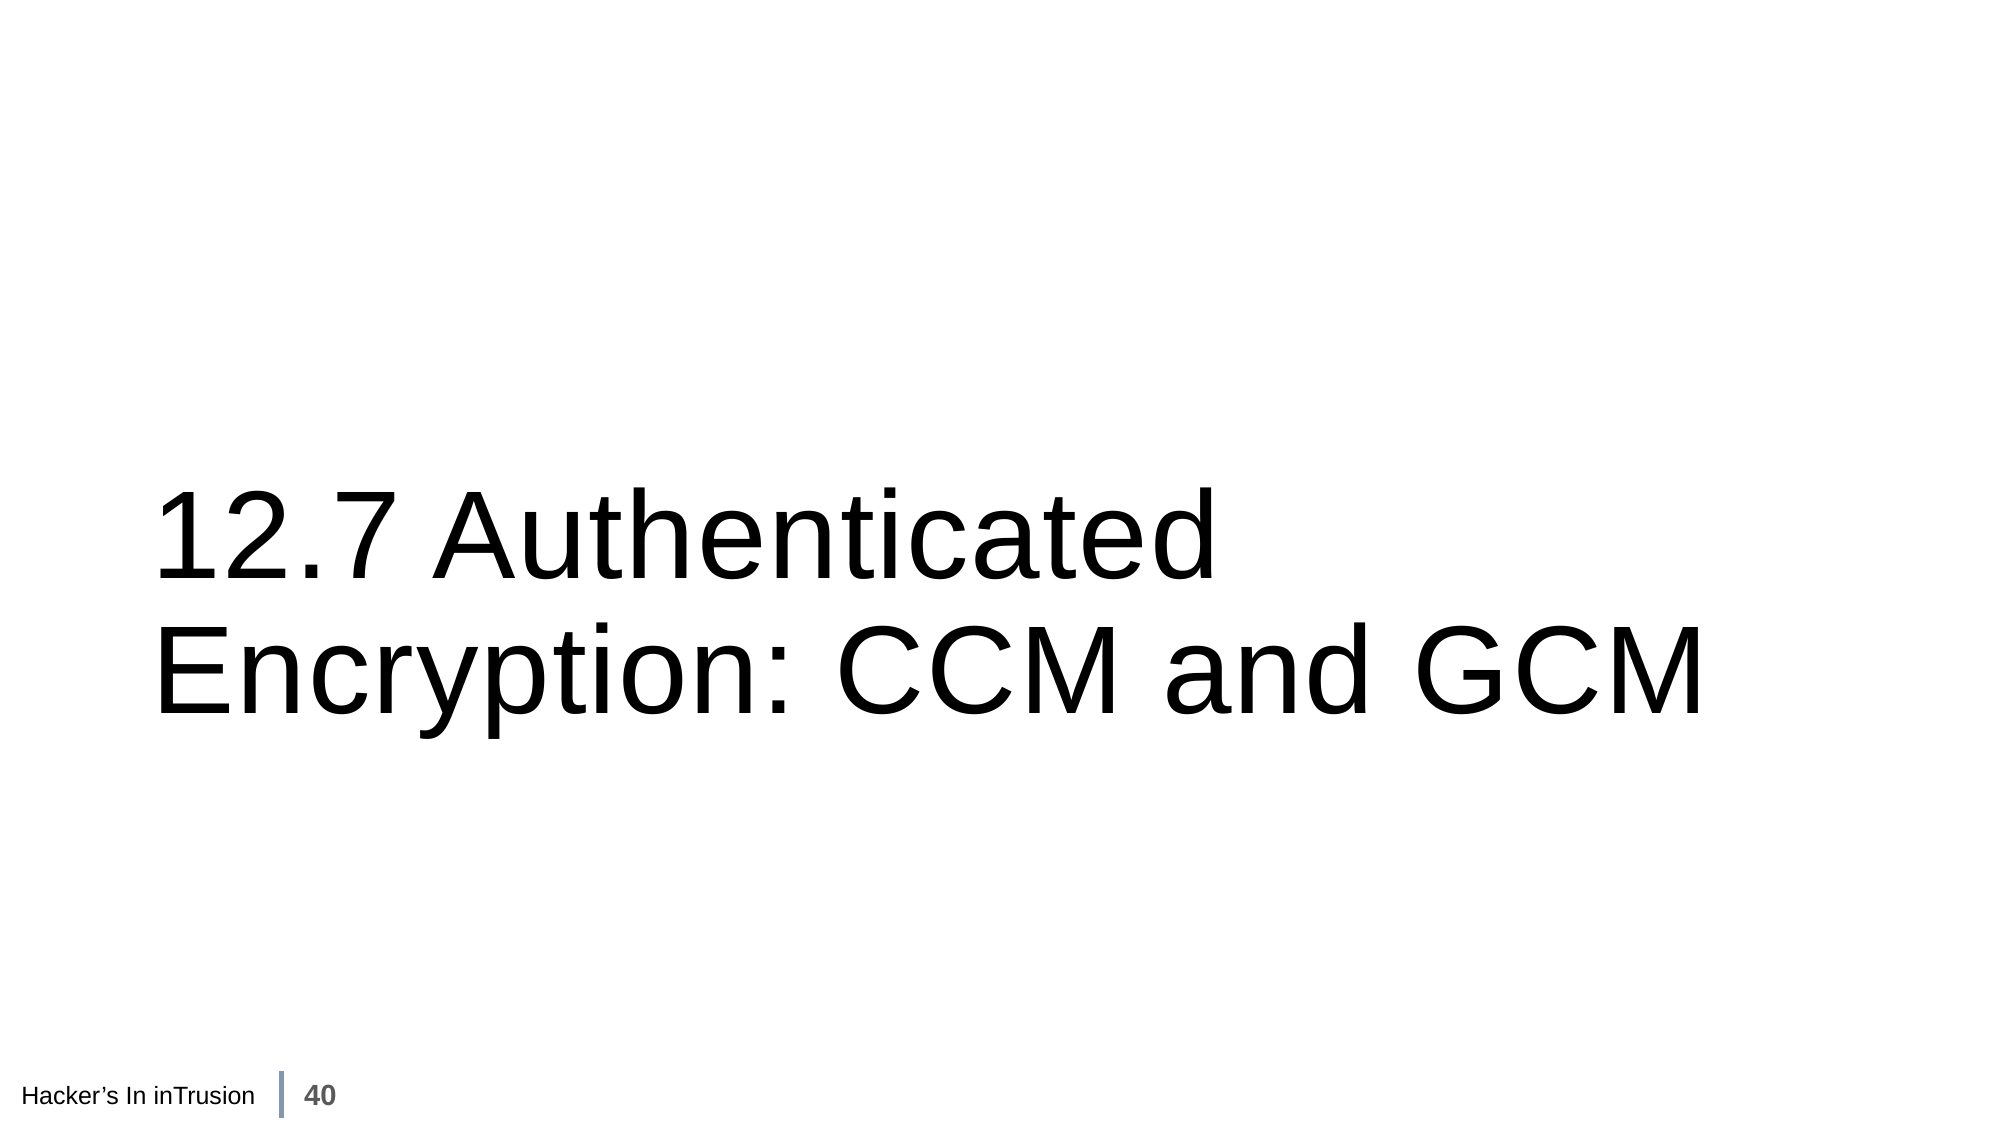

# 12.7 Authenticated Encryption: CCM and GCM